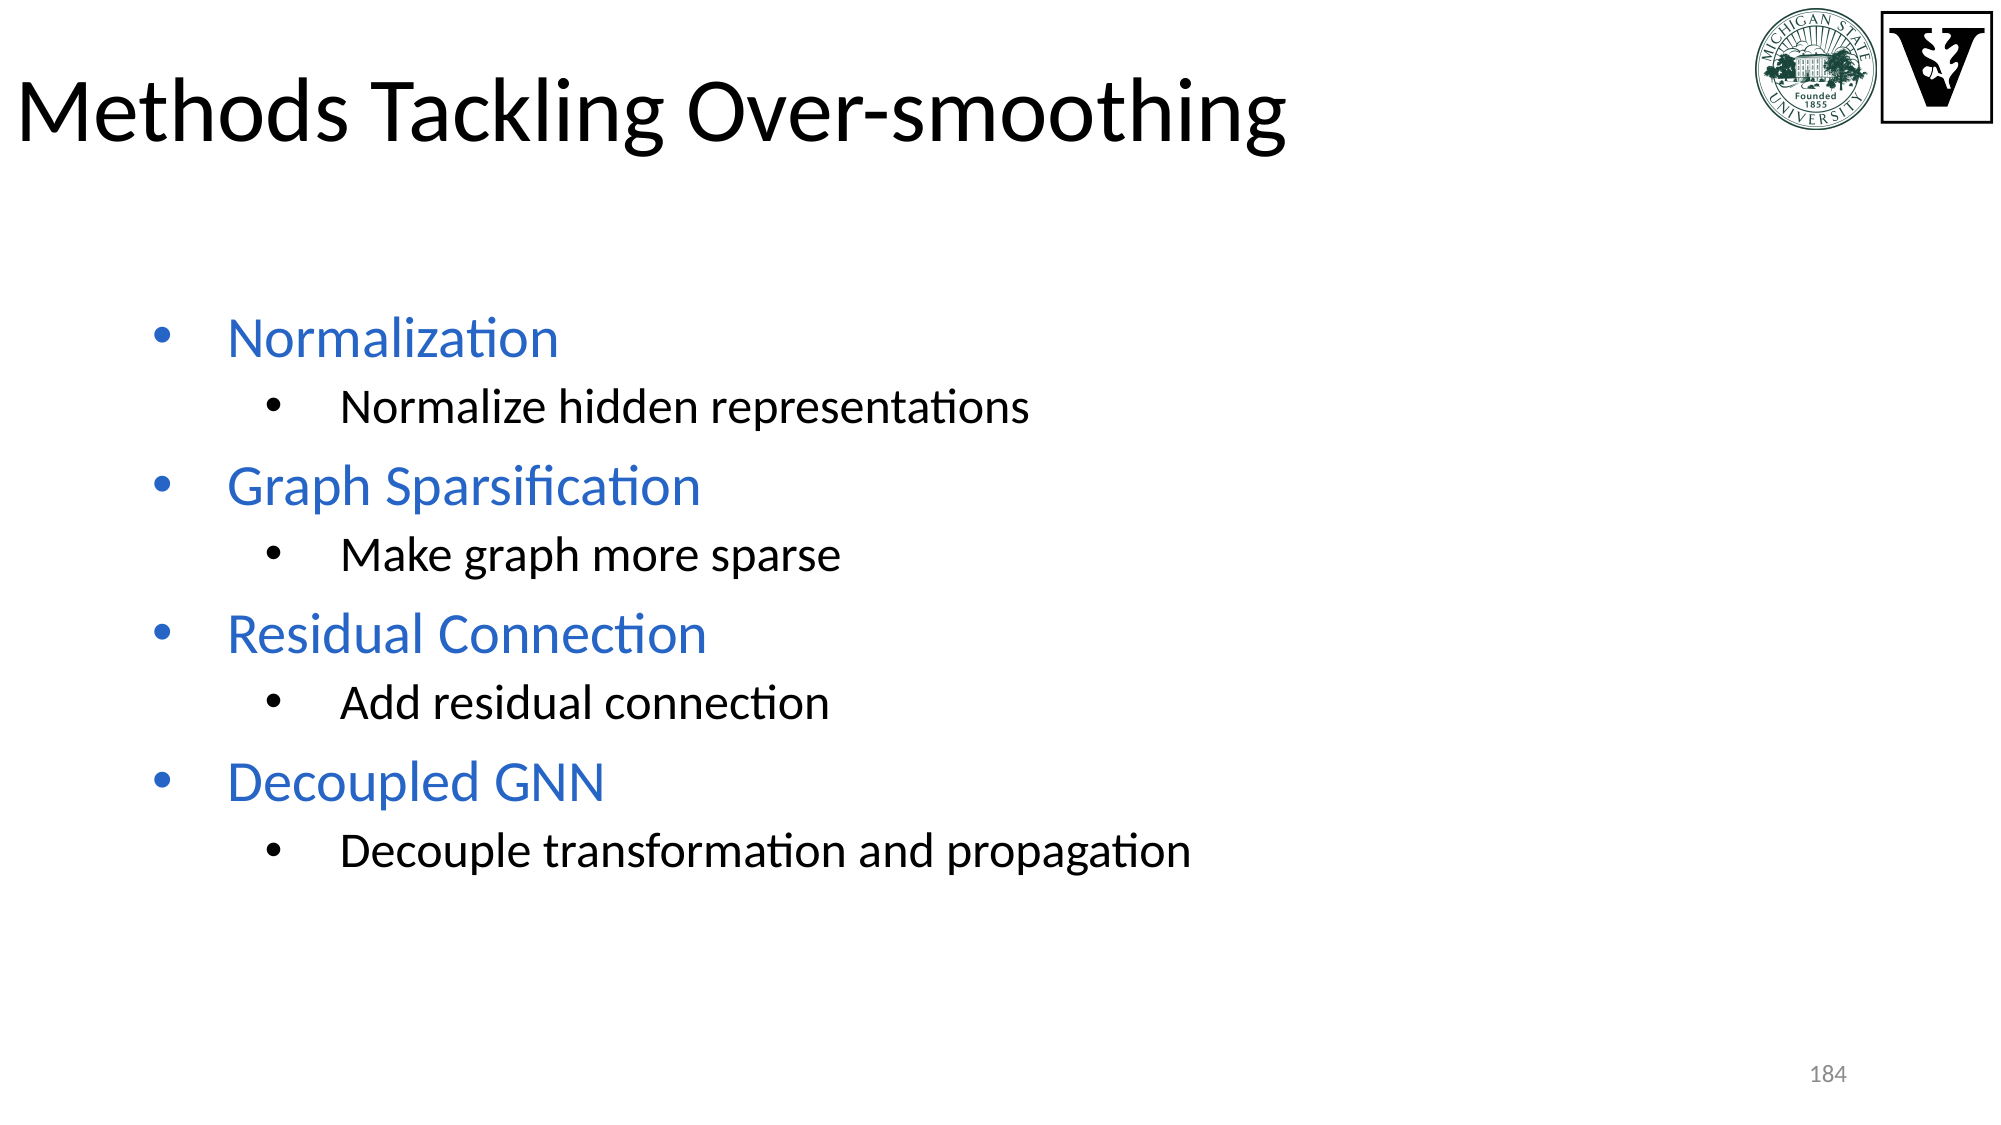

# Methods Tackling Over-smoothing
Normalization
Normalize hidden representations
Graph Sparsification
Make graph more sparse
Residual Connection
Add residual connection
Decoupled GNN
Decouple transformation and propagation

184